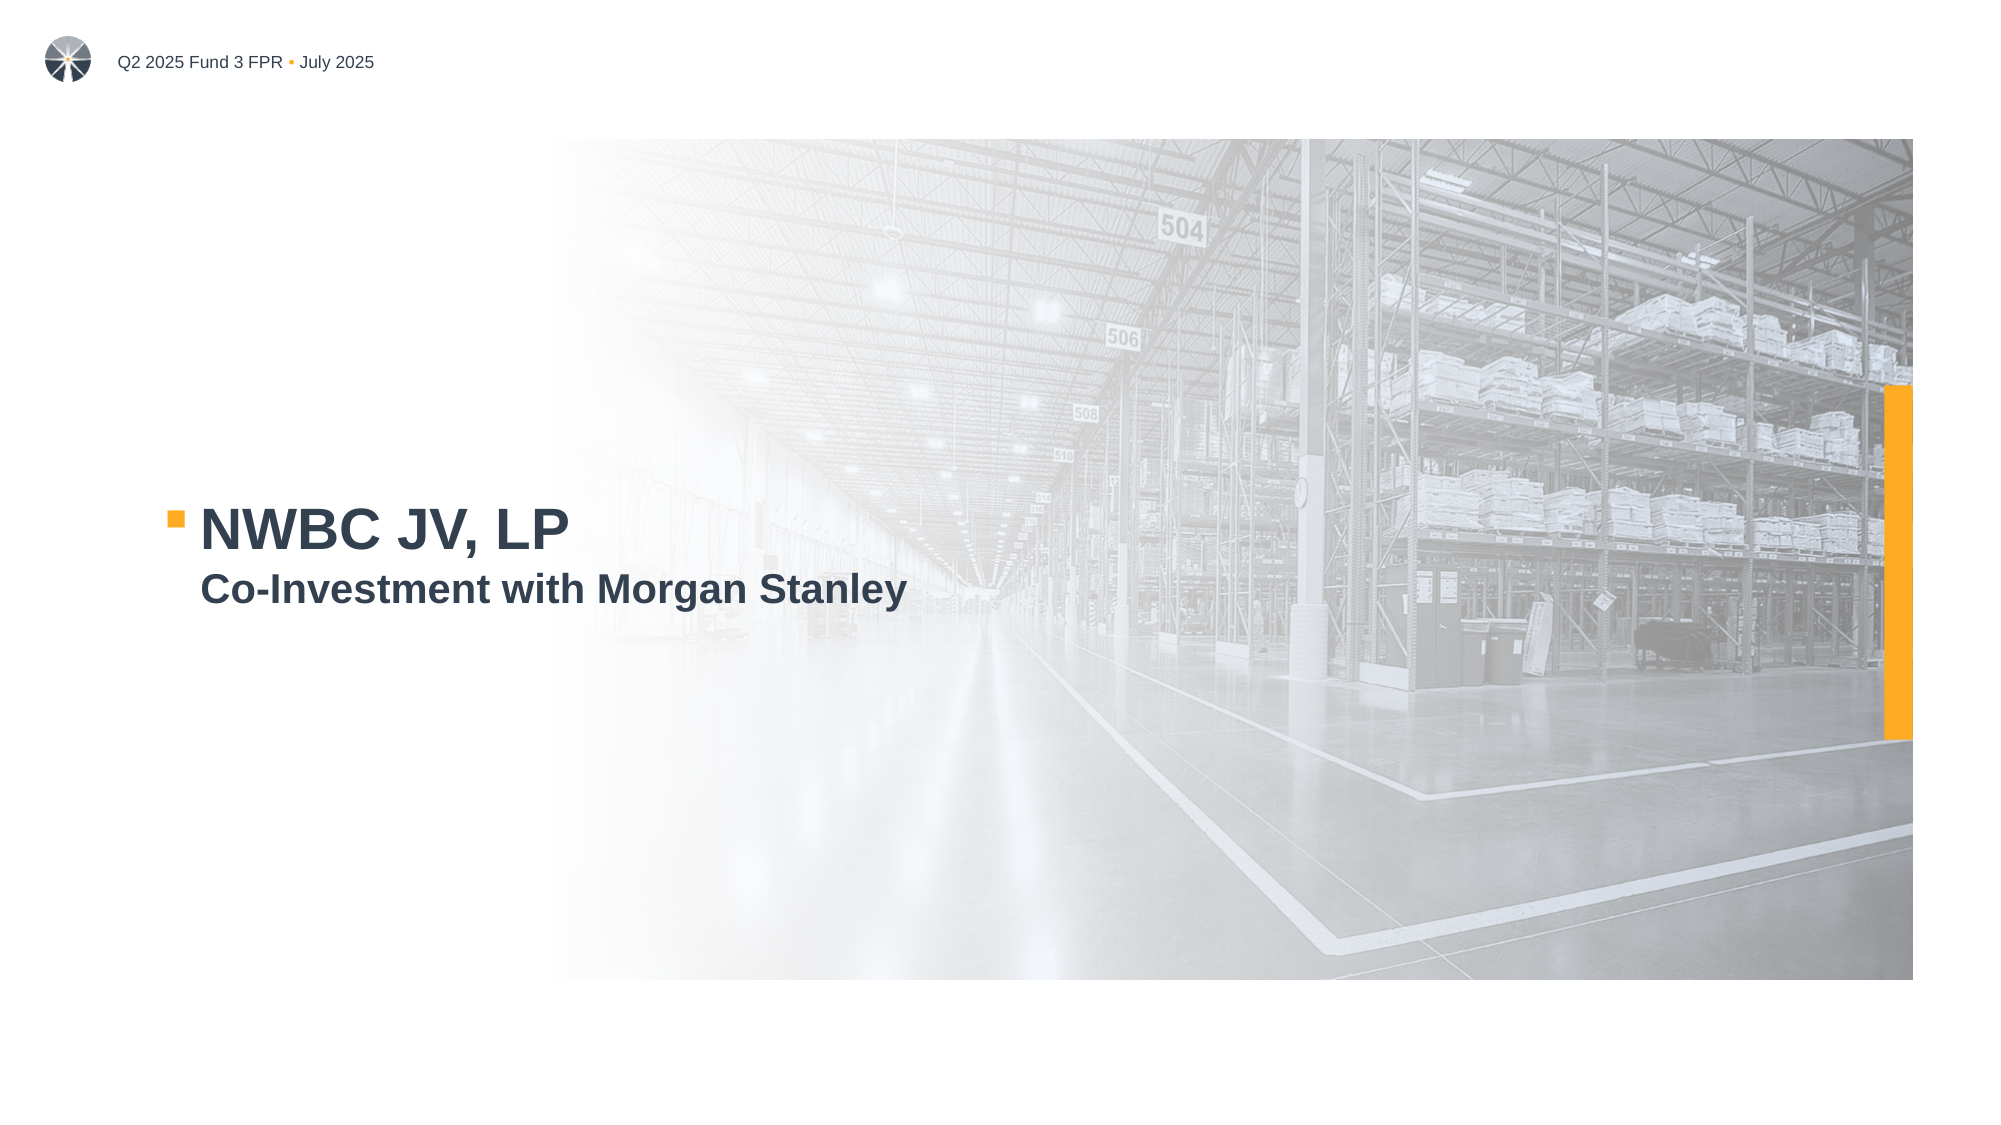

NWBC JV, LP
Co-Investment with Morgan Stanley